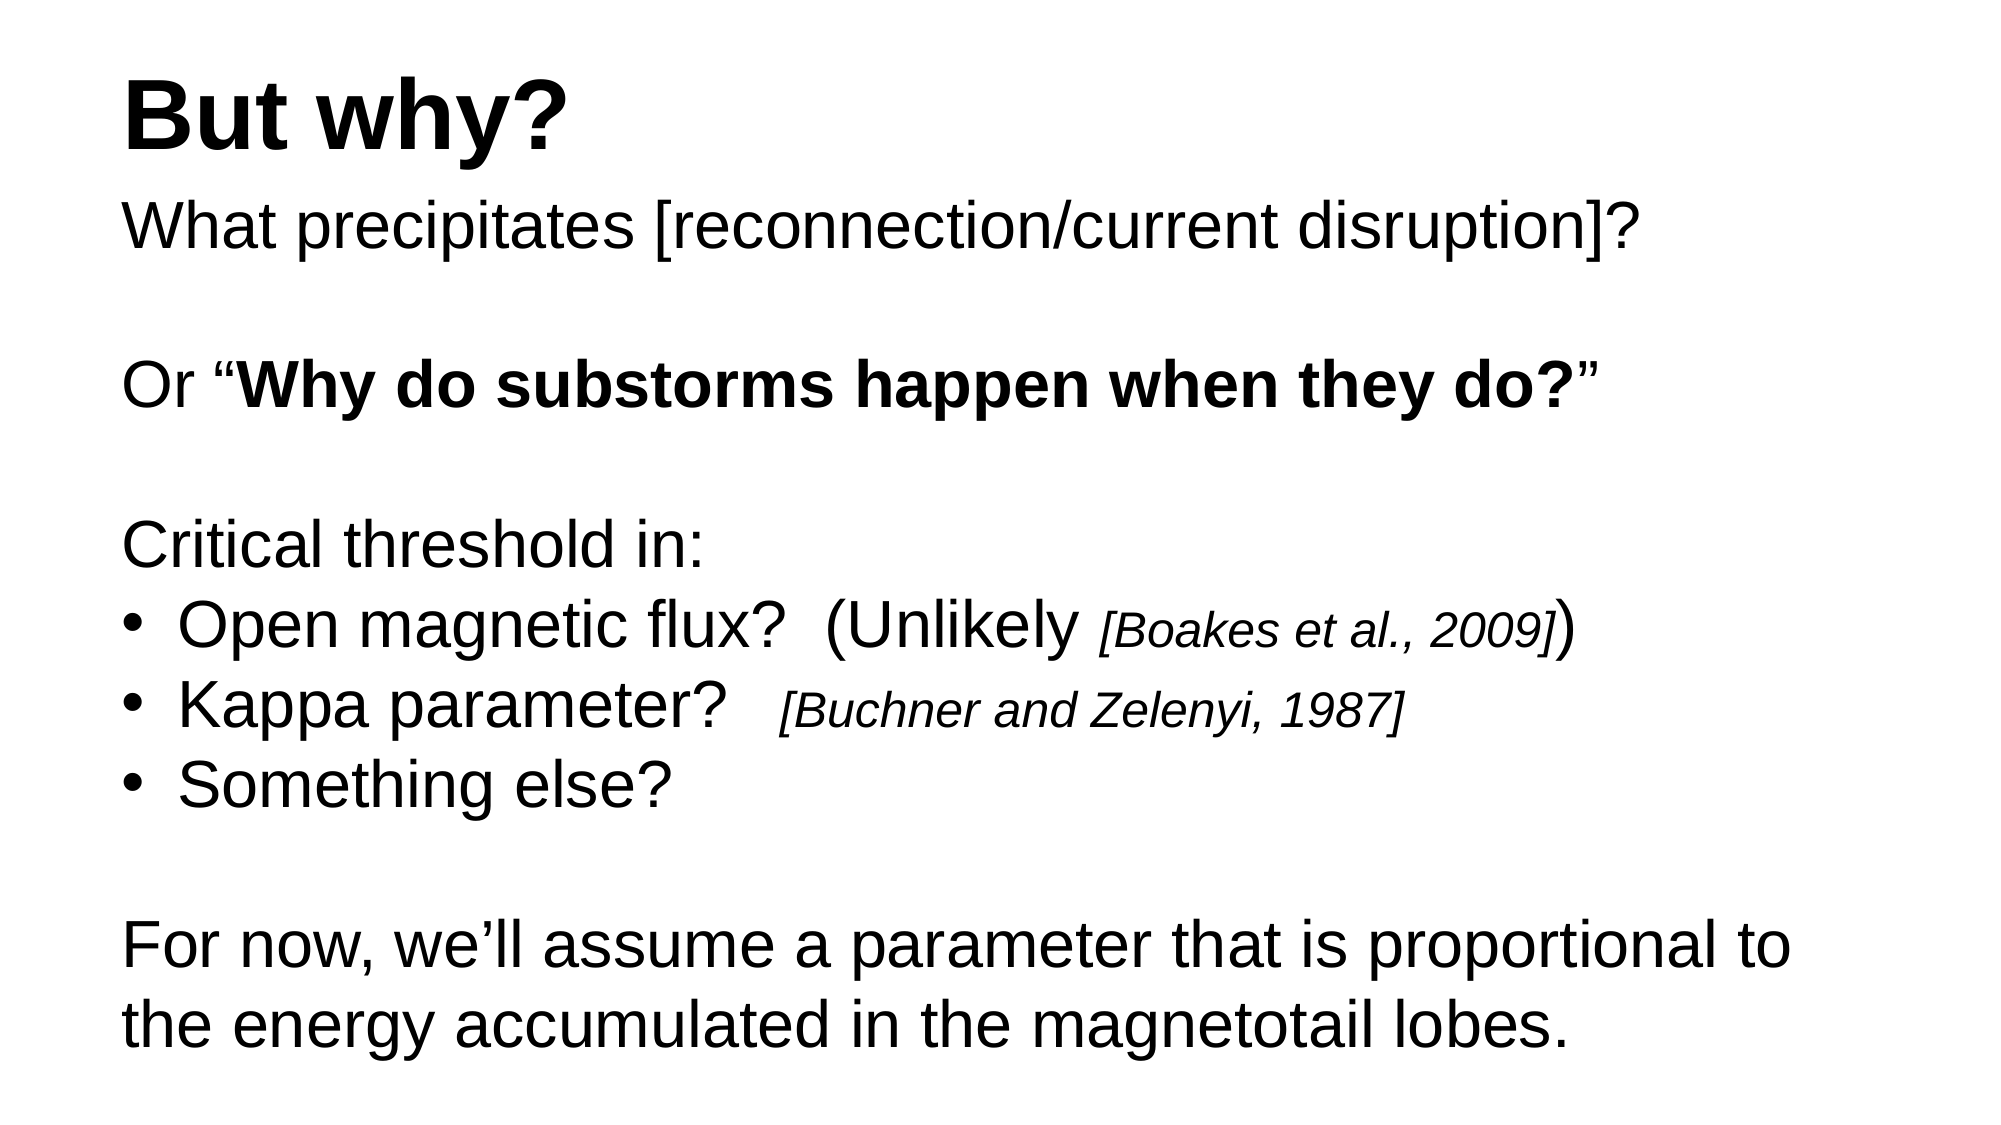

But why?
What precipitates [reconnection/current disruption]?

Or “Why do substorms happen when they do?”

Critical threshold in:
Open magnetic flux?  (Unlikely [Boakes et al., 2009])
Kappa parameter?   [Buchner and Zelenyi, 1987]
Something else?

For now, we’ll assume a parameter that is proportional to the energy accumulated in the magnetotail lobes.